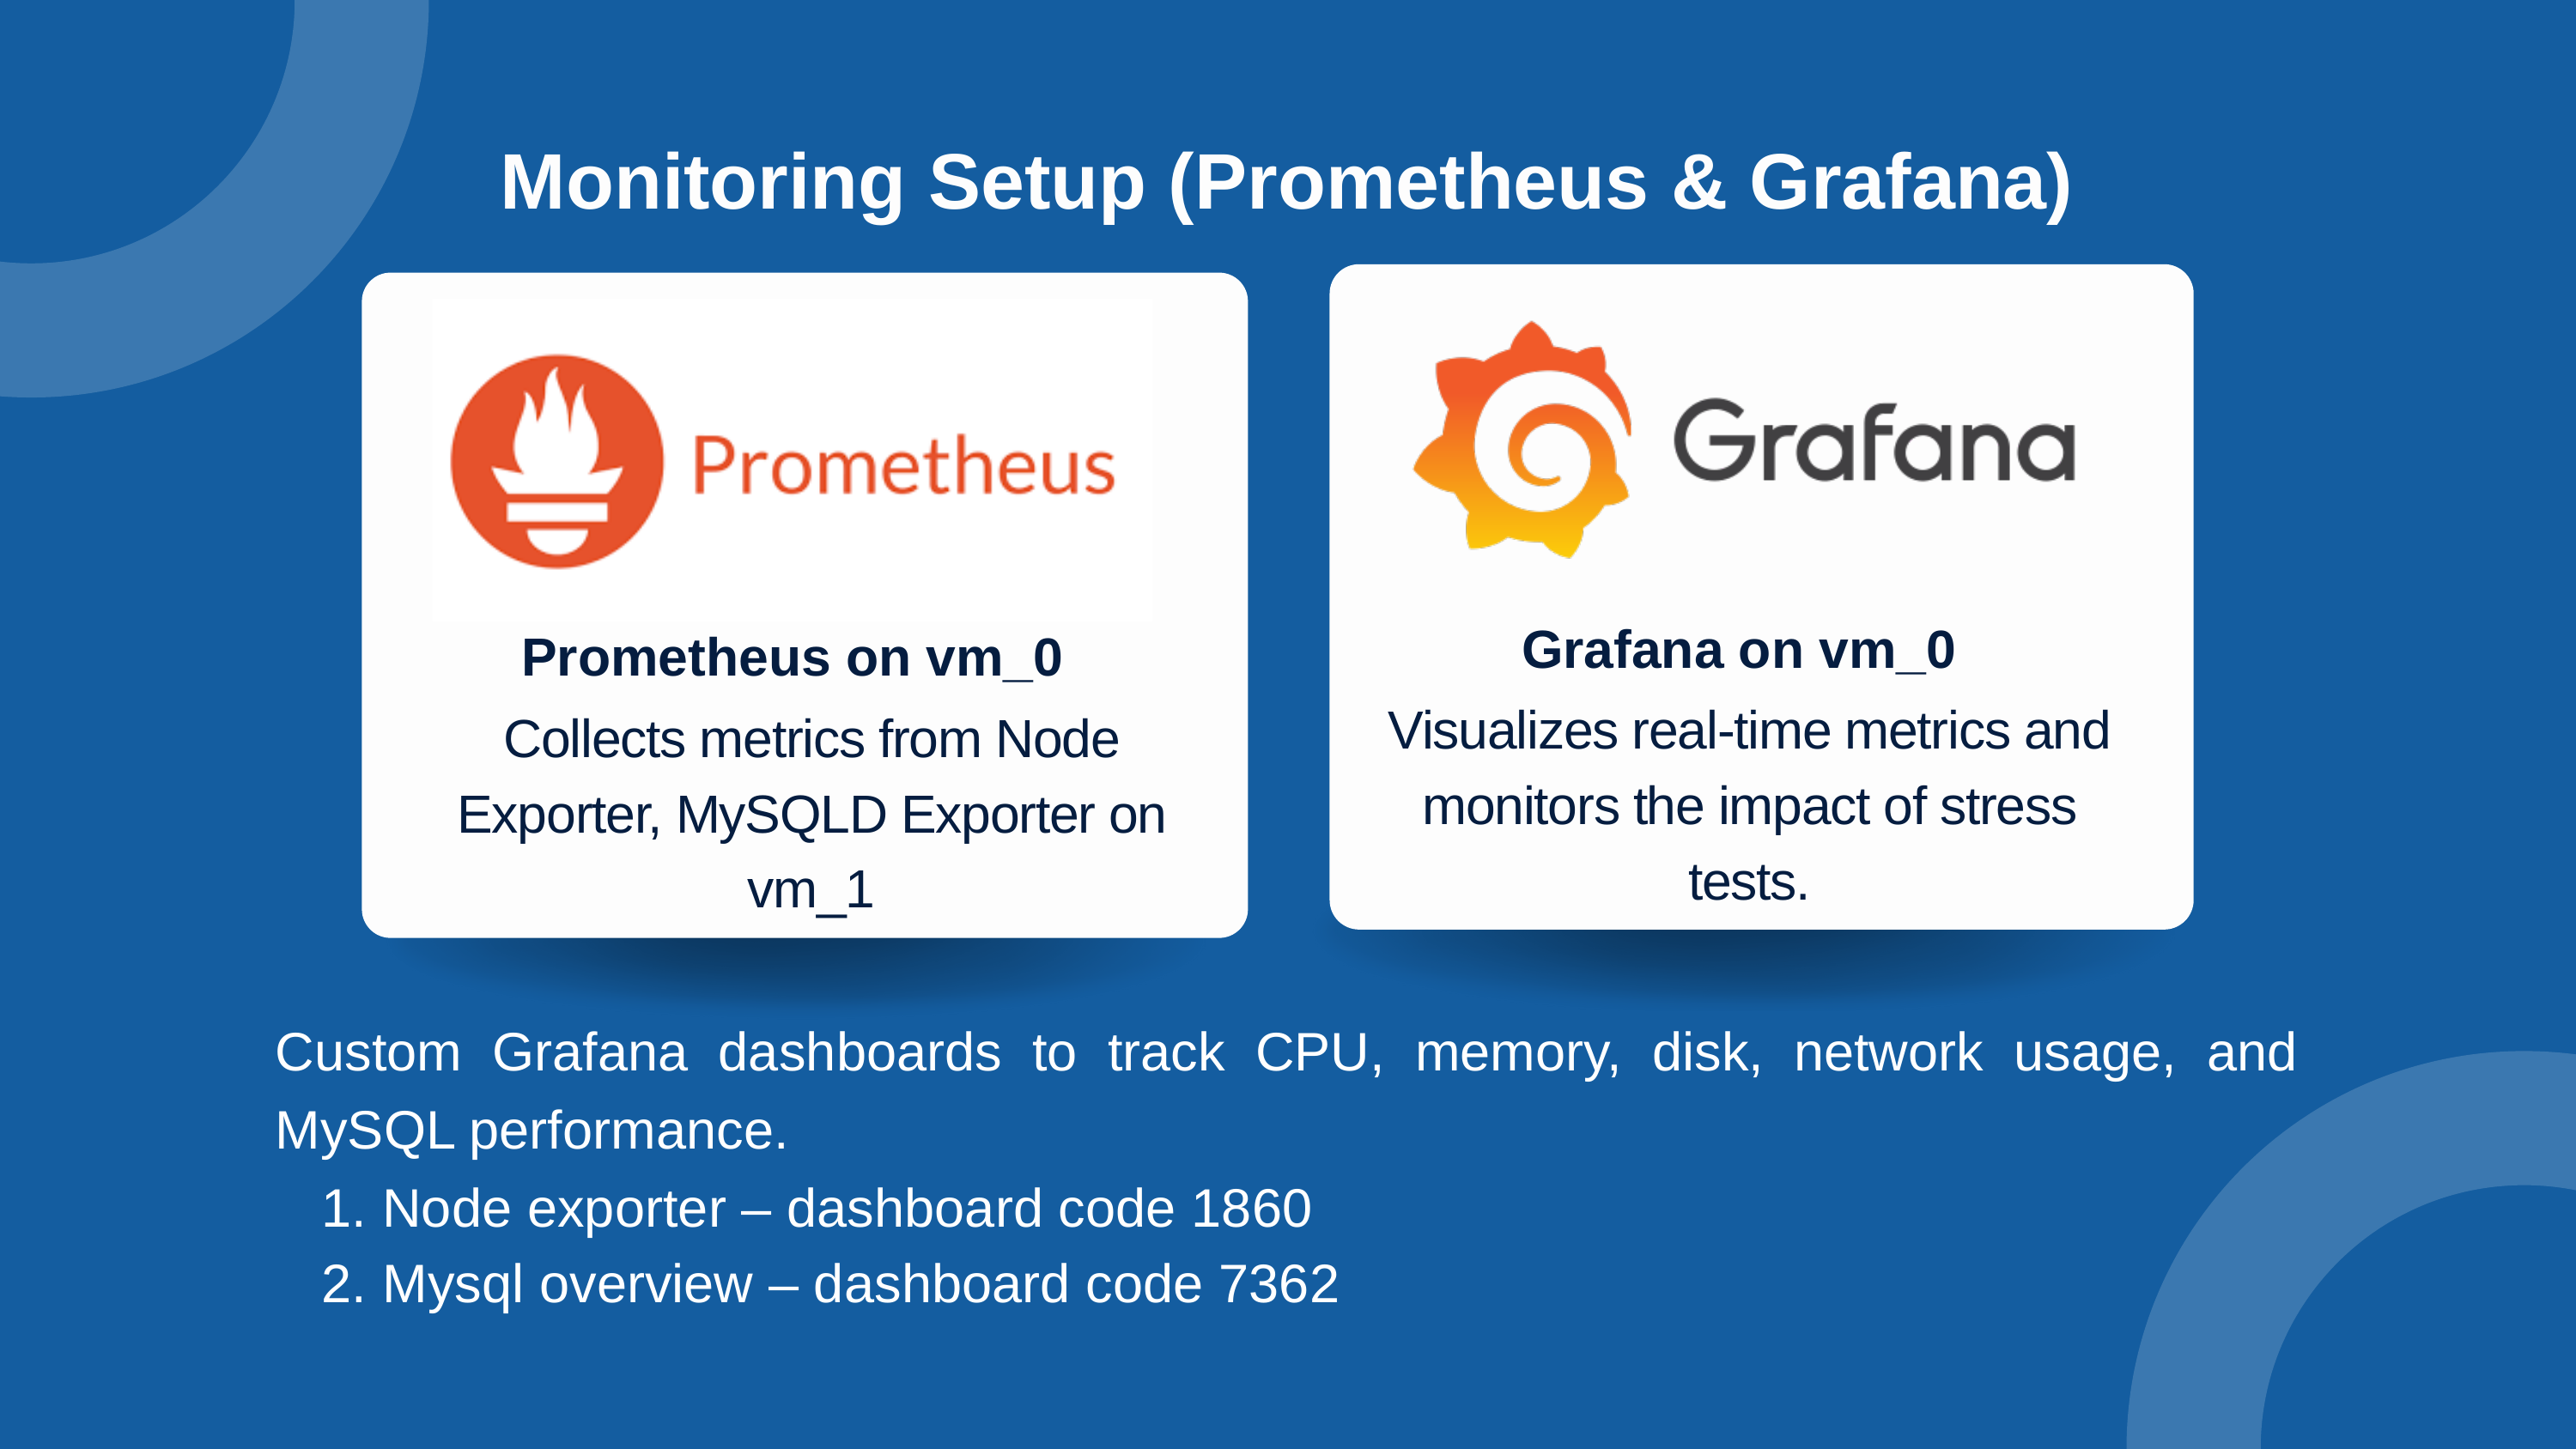

Monitoring Setup (Prometheus & Grafana)

Grafana on vm_0
Visualizes real-time metrics and monitors the impact of stress tests.

Prometheus on vm_0
Collects metrics from Node Exporter, MySQLD Exporter on vm_1

Custom Grafana dashboards to track CPU, memory, disk, network usage, and MySQL performance.
 Node exporter – dashboard code 1860
 Mysql overview – dashboard code 7362